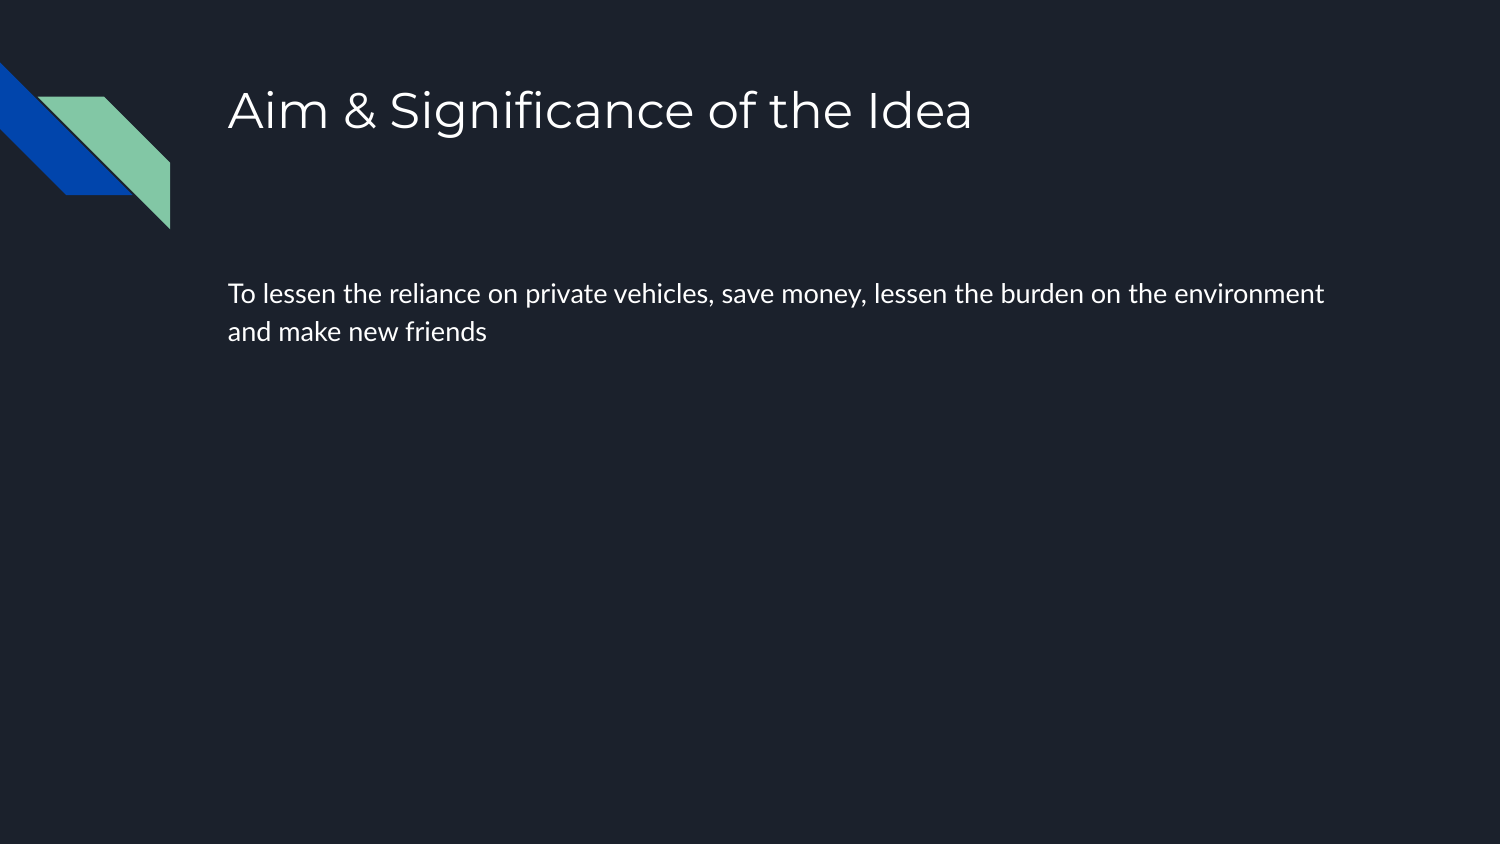

# Aim & Significance of the Idea
To lessen the reliance on private vehicles, save money, lessen the burden on the environment and make new friends